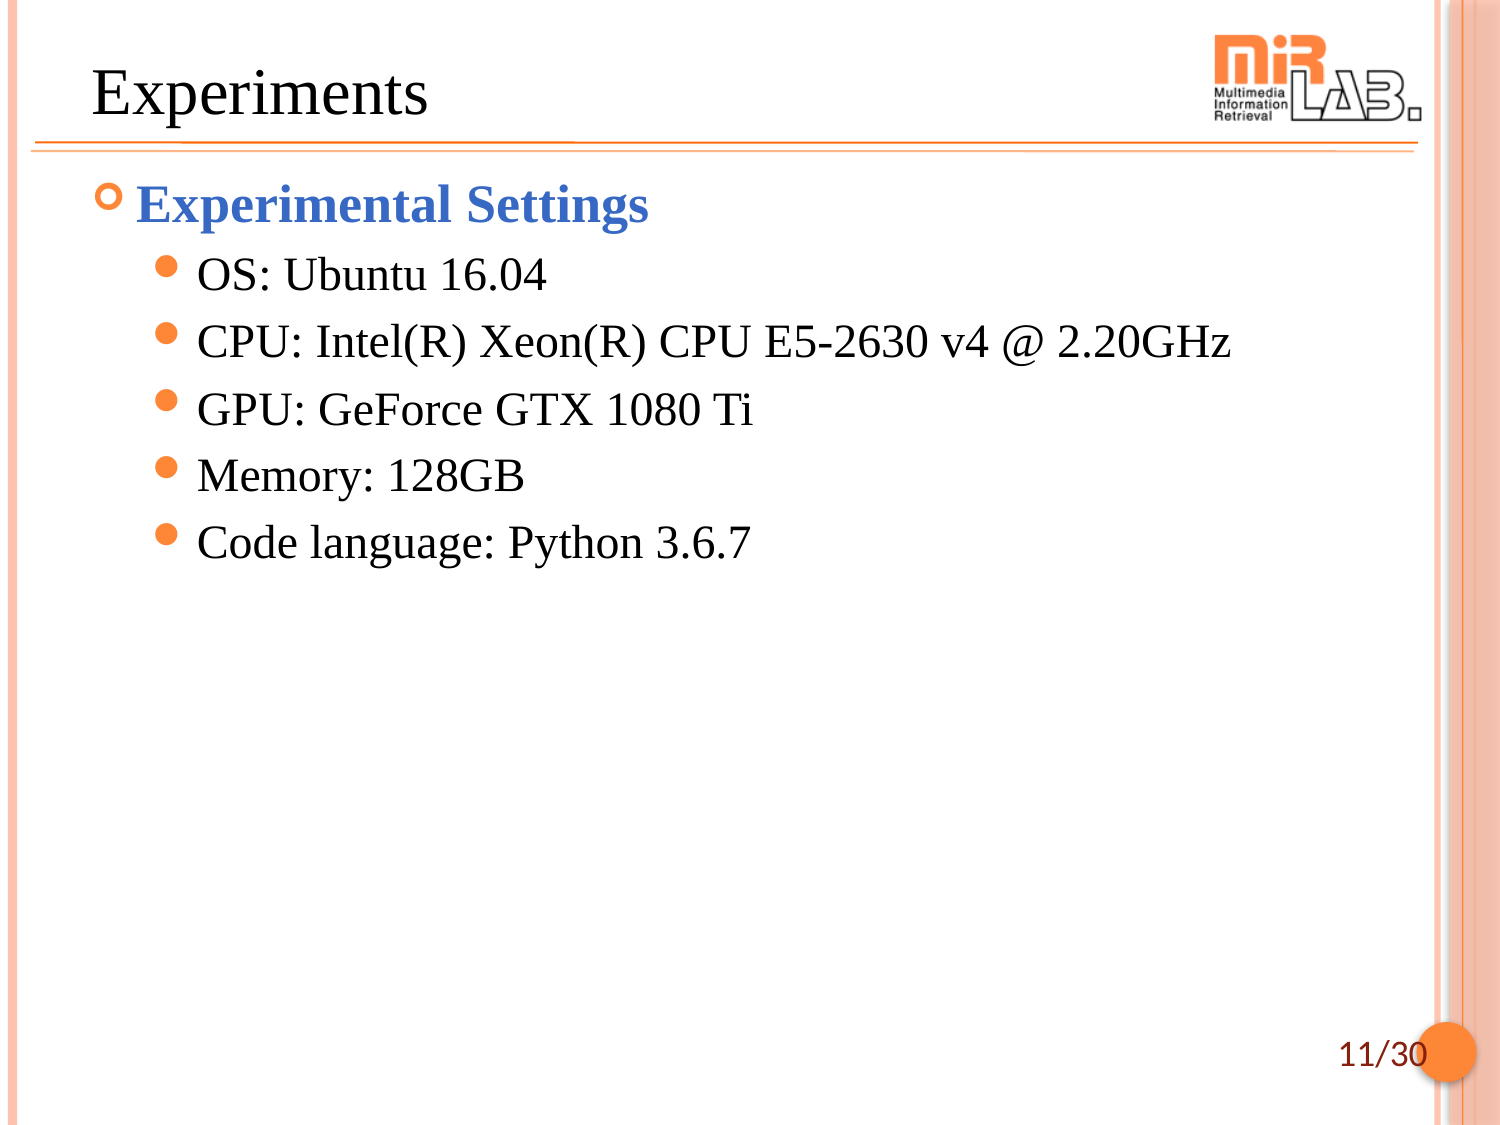

# Experiments
Experimental Settings
OS: Ubuntu 16.04
CPU: Intel(R) Xeon(R) CPU E5-2630 v4 @ 2.20GHz
GPU: GeForce GTX 1080 Ti
Memory: 128GB
Code language: Python 3.6.7